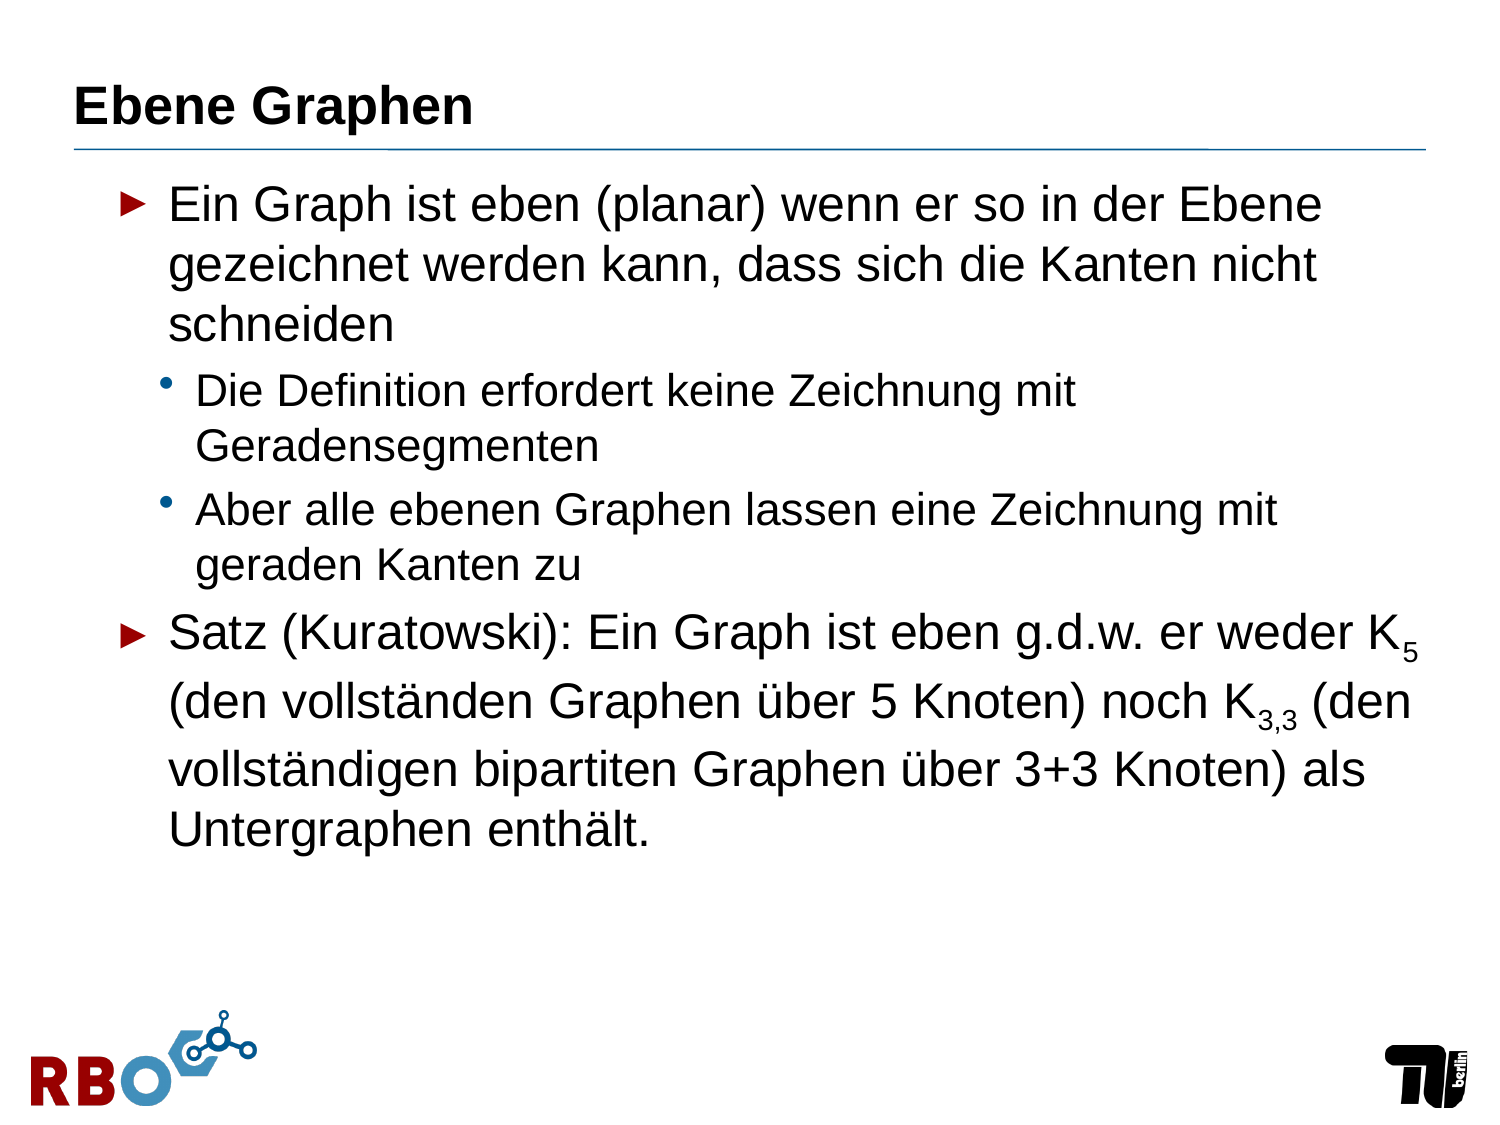

# Ebene Graphen
Ein Graph ist eben (planar) wenn er so in der Ebene gezeichnet werden kann, dass sich die Kanten nicht schneiden
Die Definition erfordert keine Zeichnung mit Geradensegmenten
Aber alle ebenen Graphen lassen eine Zeichnung mit geraden Kanten zu
Satz (Kuratowski): Ein Graph ist eben g.d.w. er weder K5 (den vollständen Graphen über 5 Knoten) noch K3,3 (den vollständigen bipartiten Graphen über 3+3 Knoten) als Untergraphen enthält.